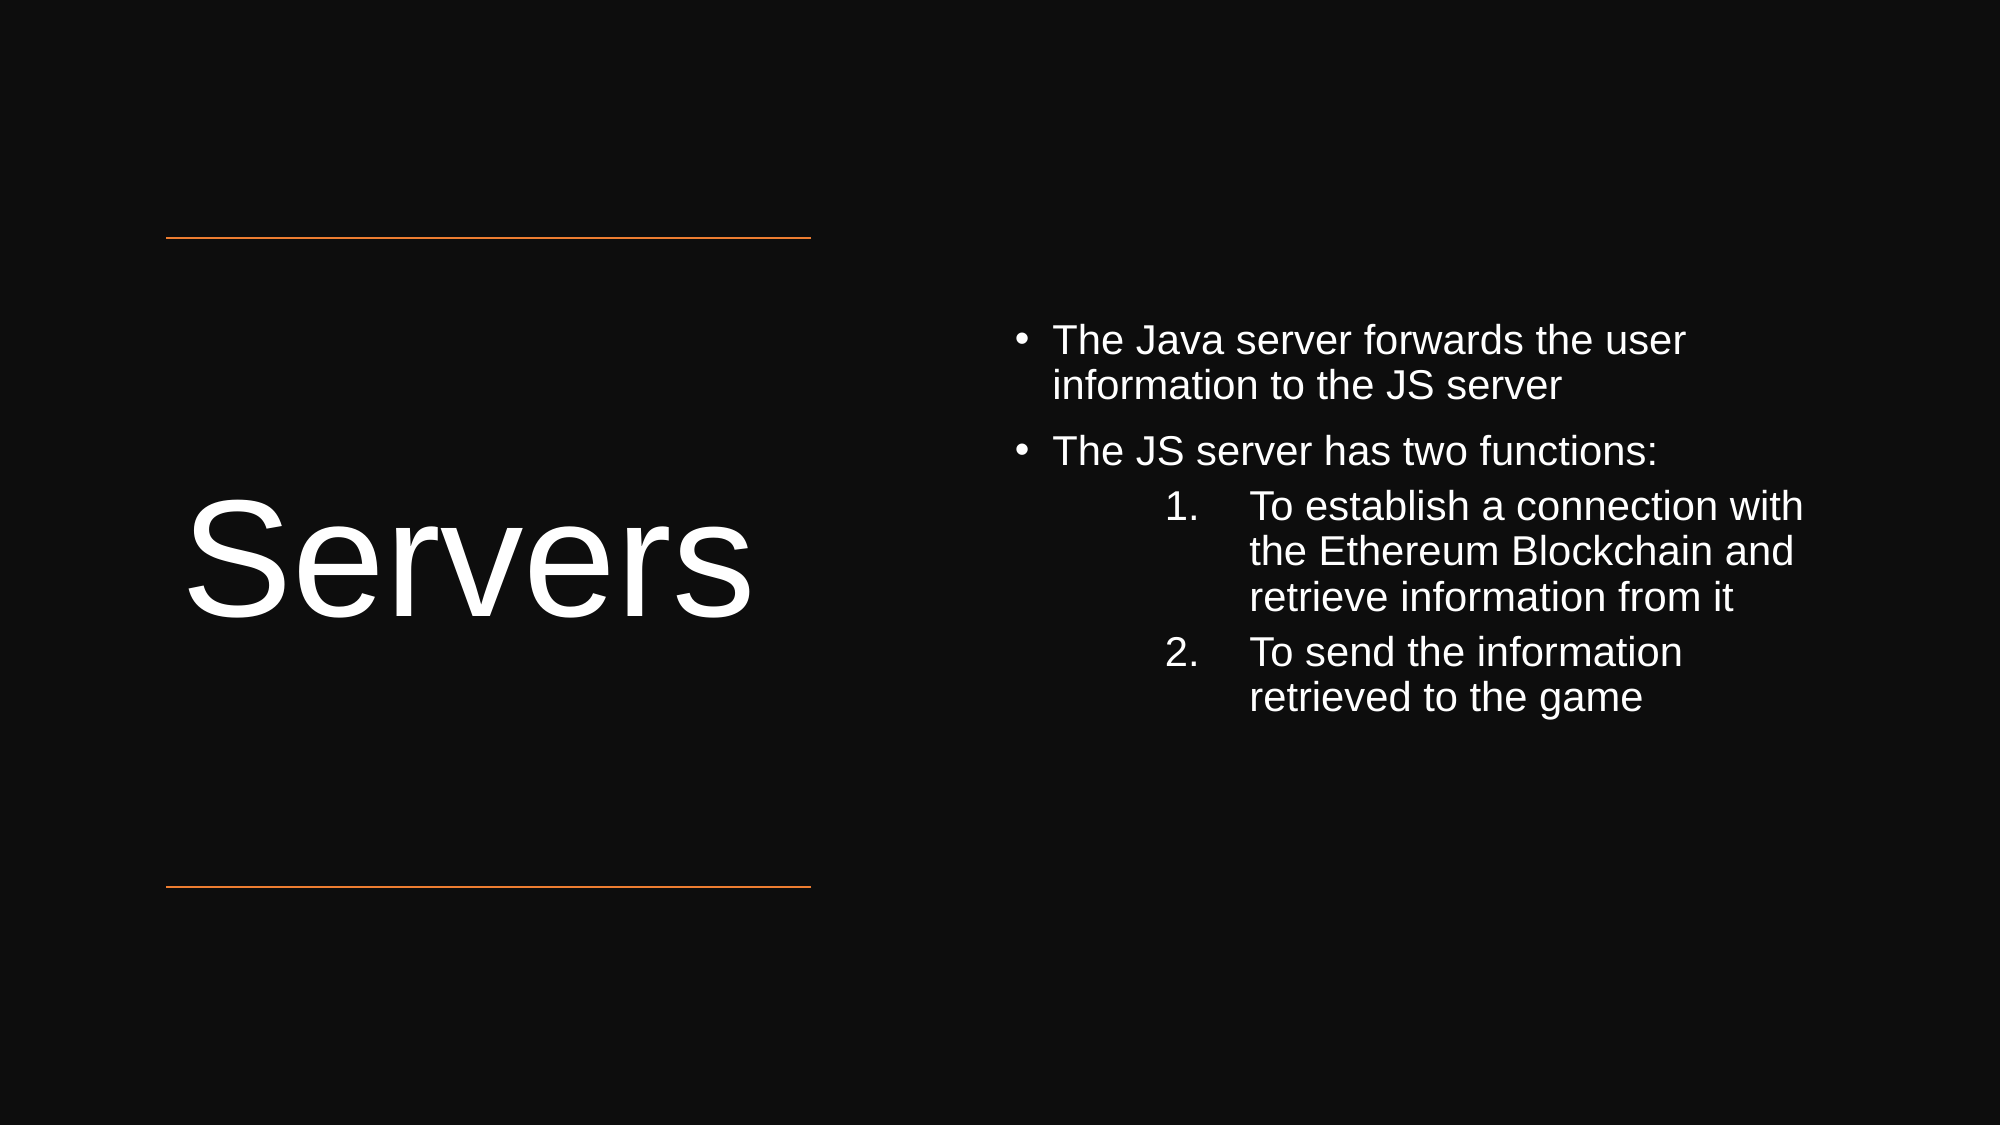

The Java server forwards the user information to the JS server
The JS server has two functions:
To establish a connection with the Ethereum Blockchain and retrieve information from it
To send the information retrieved to the game

# Servers